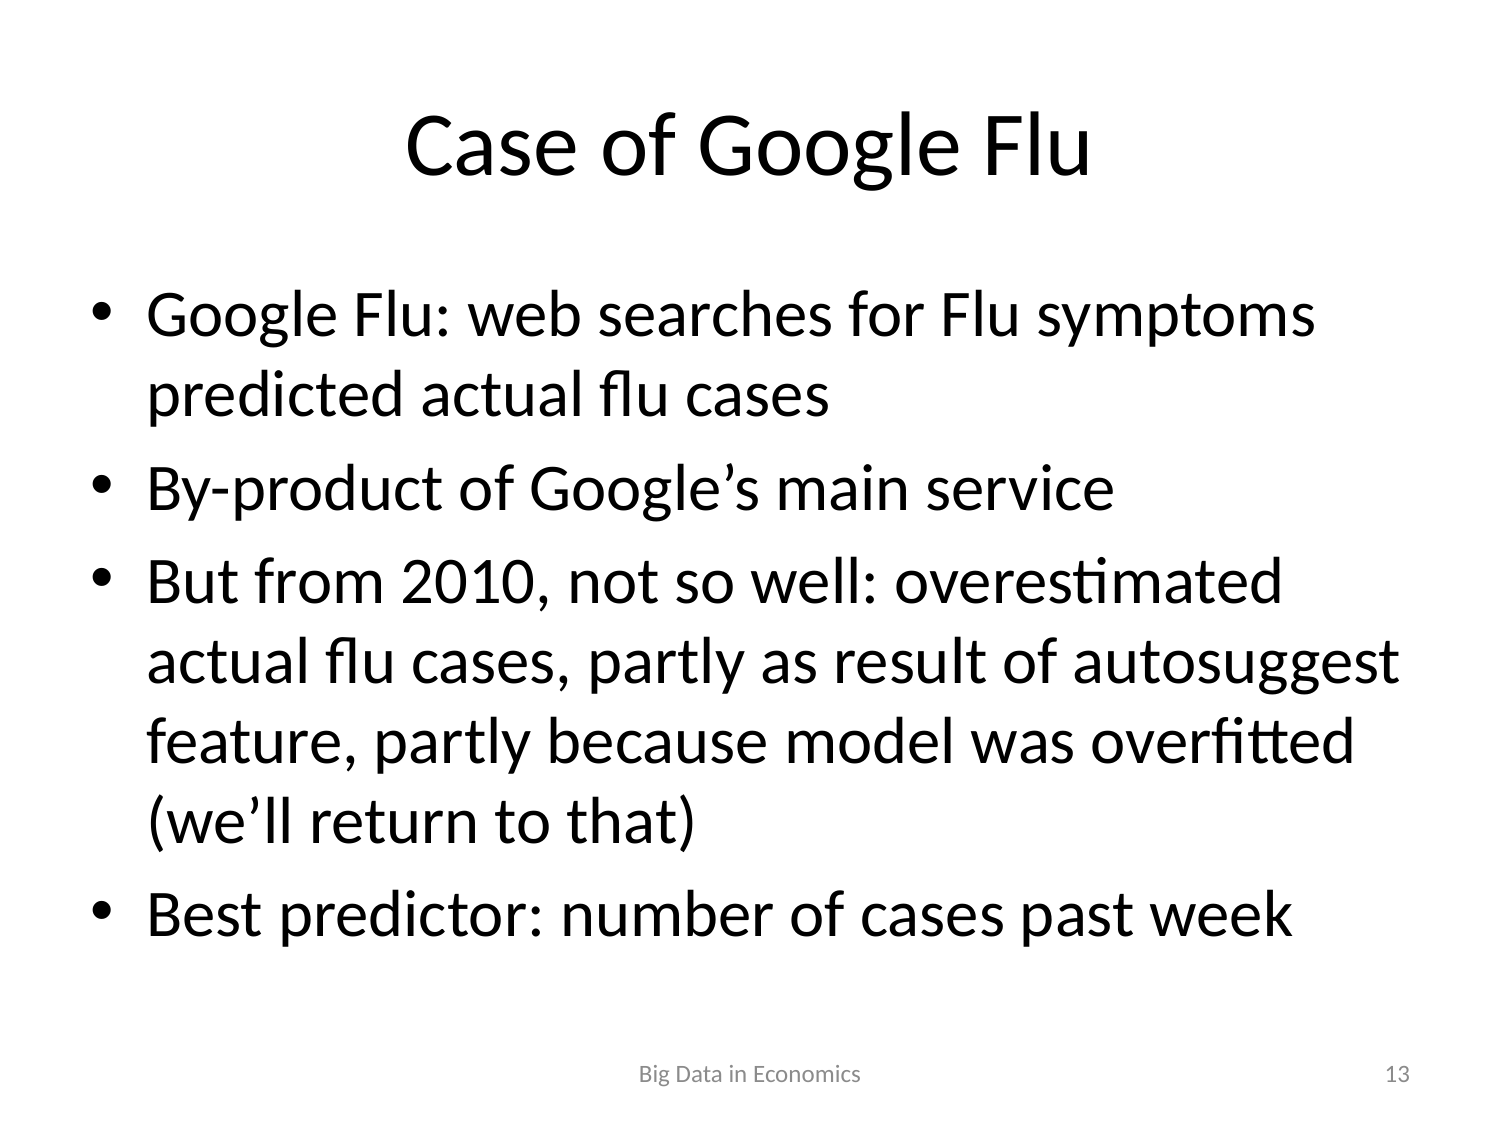

# Case of Google Flu
Google Flu: web searches for Flu symptoms predicted actual flu cases
By-product of Google’s main service
But from 2010, not so well: overestimated actual flu cases, partly as result of autosuggest feature, partly because model was overfitted (we’ll return to that)
Best predictor: number of cases past week
Big Data in Economics
13